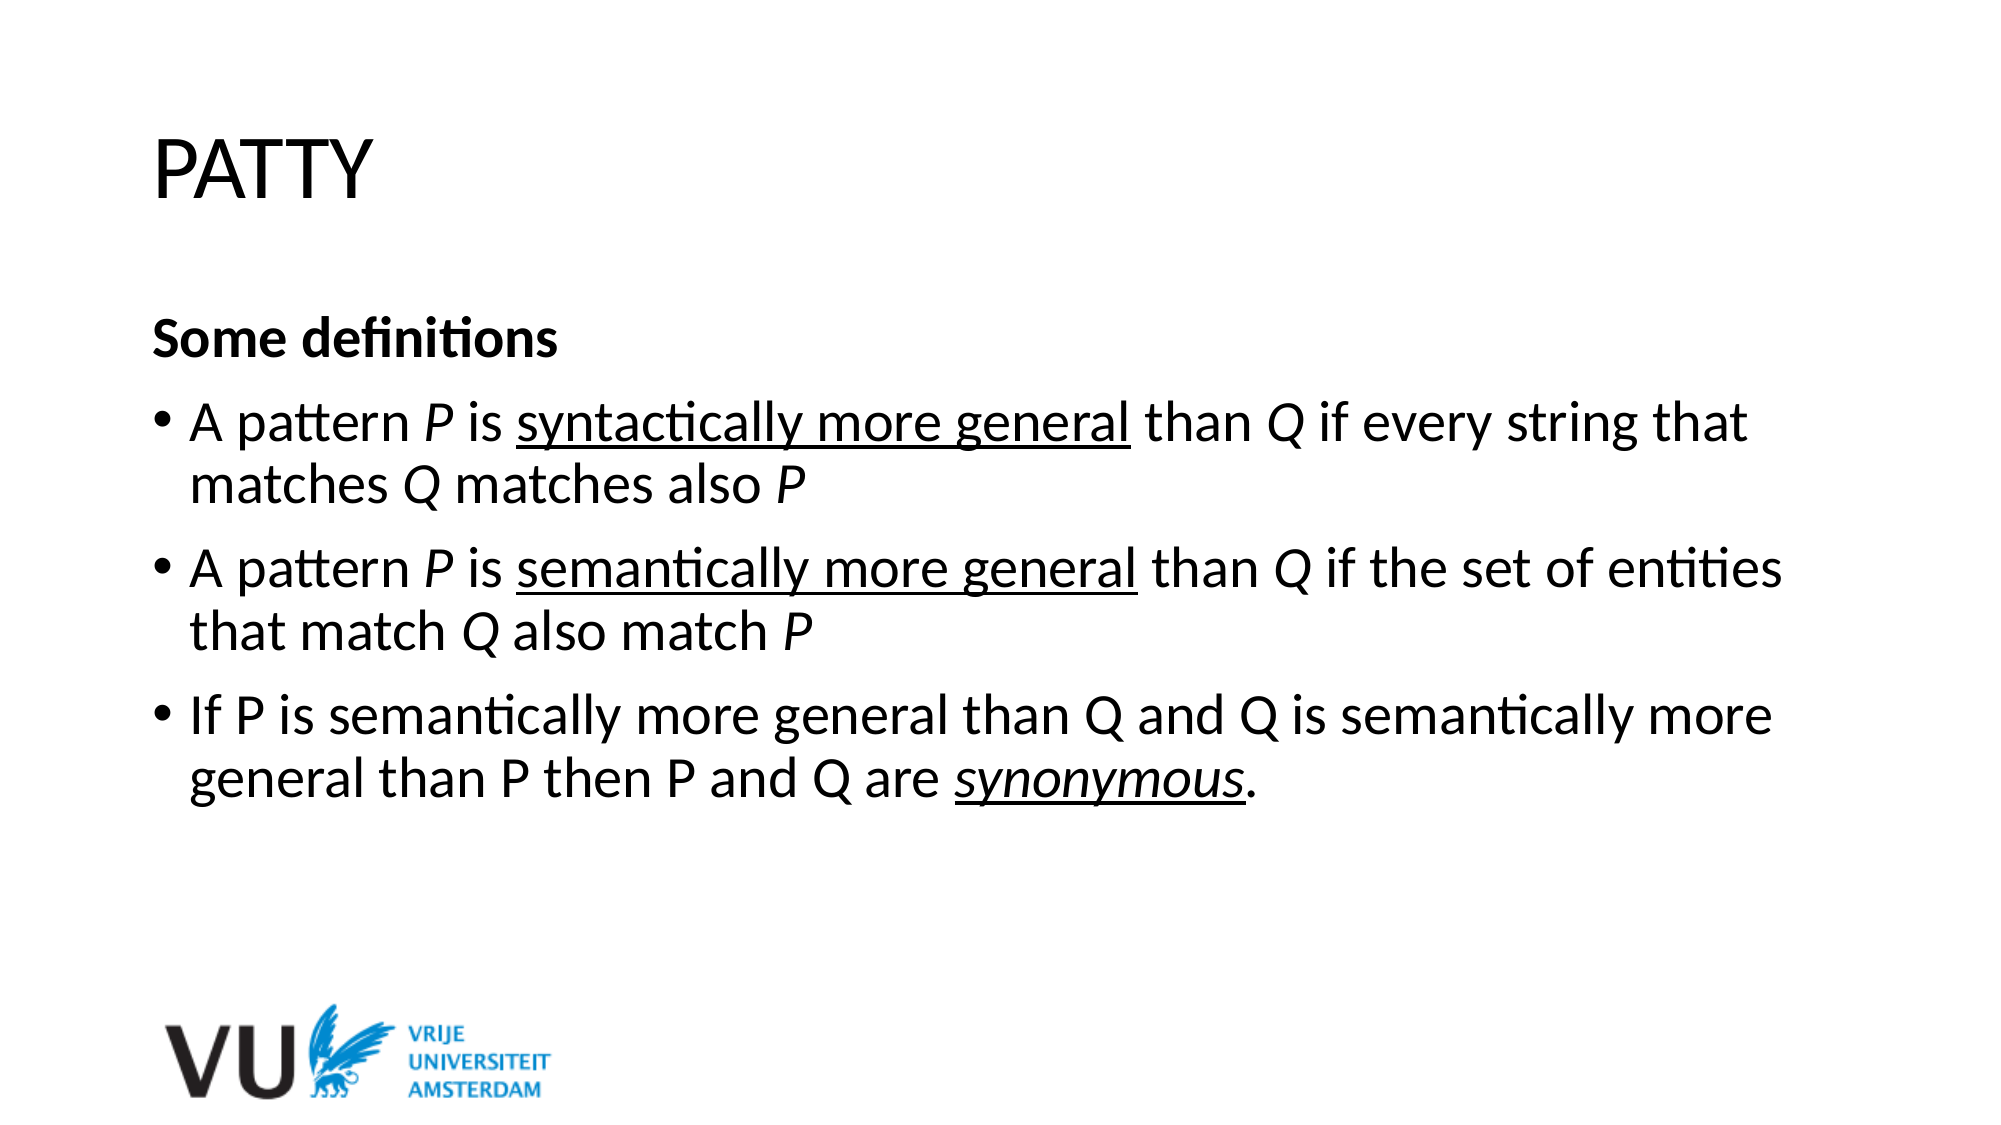

# PATTY
Some definitions
A pattern P is syntactically more general than Q if every string that matches Q matches also P
A pattern P is semantically more general than Q if the set of entities that match Q also match P
If P is semantically more general than Q and Q is semantically more general than P then P and Q are synonymous.